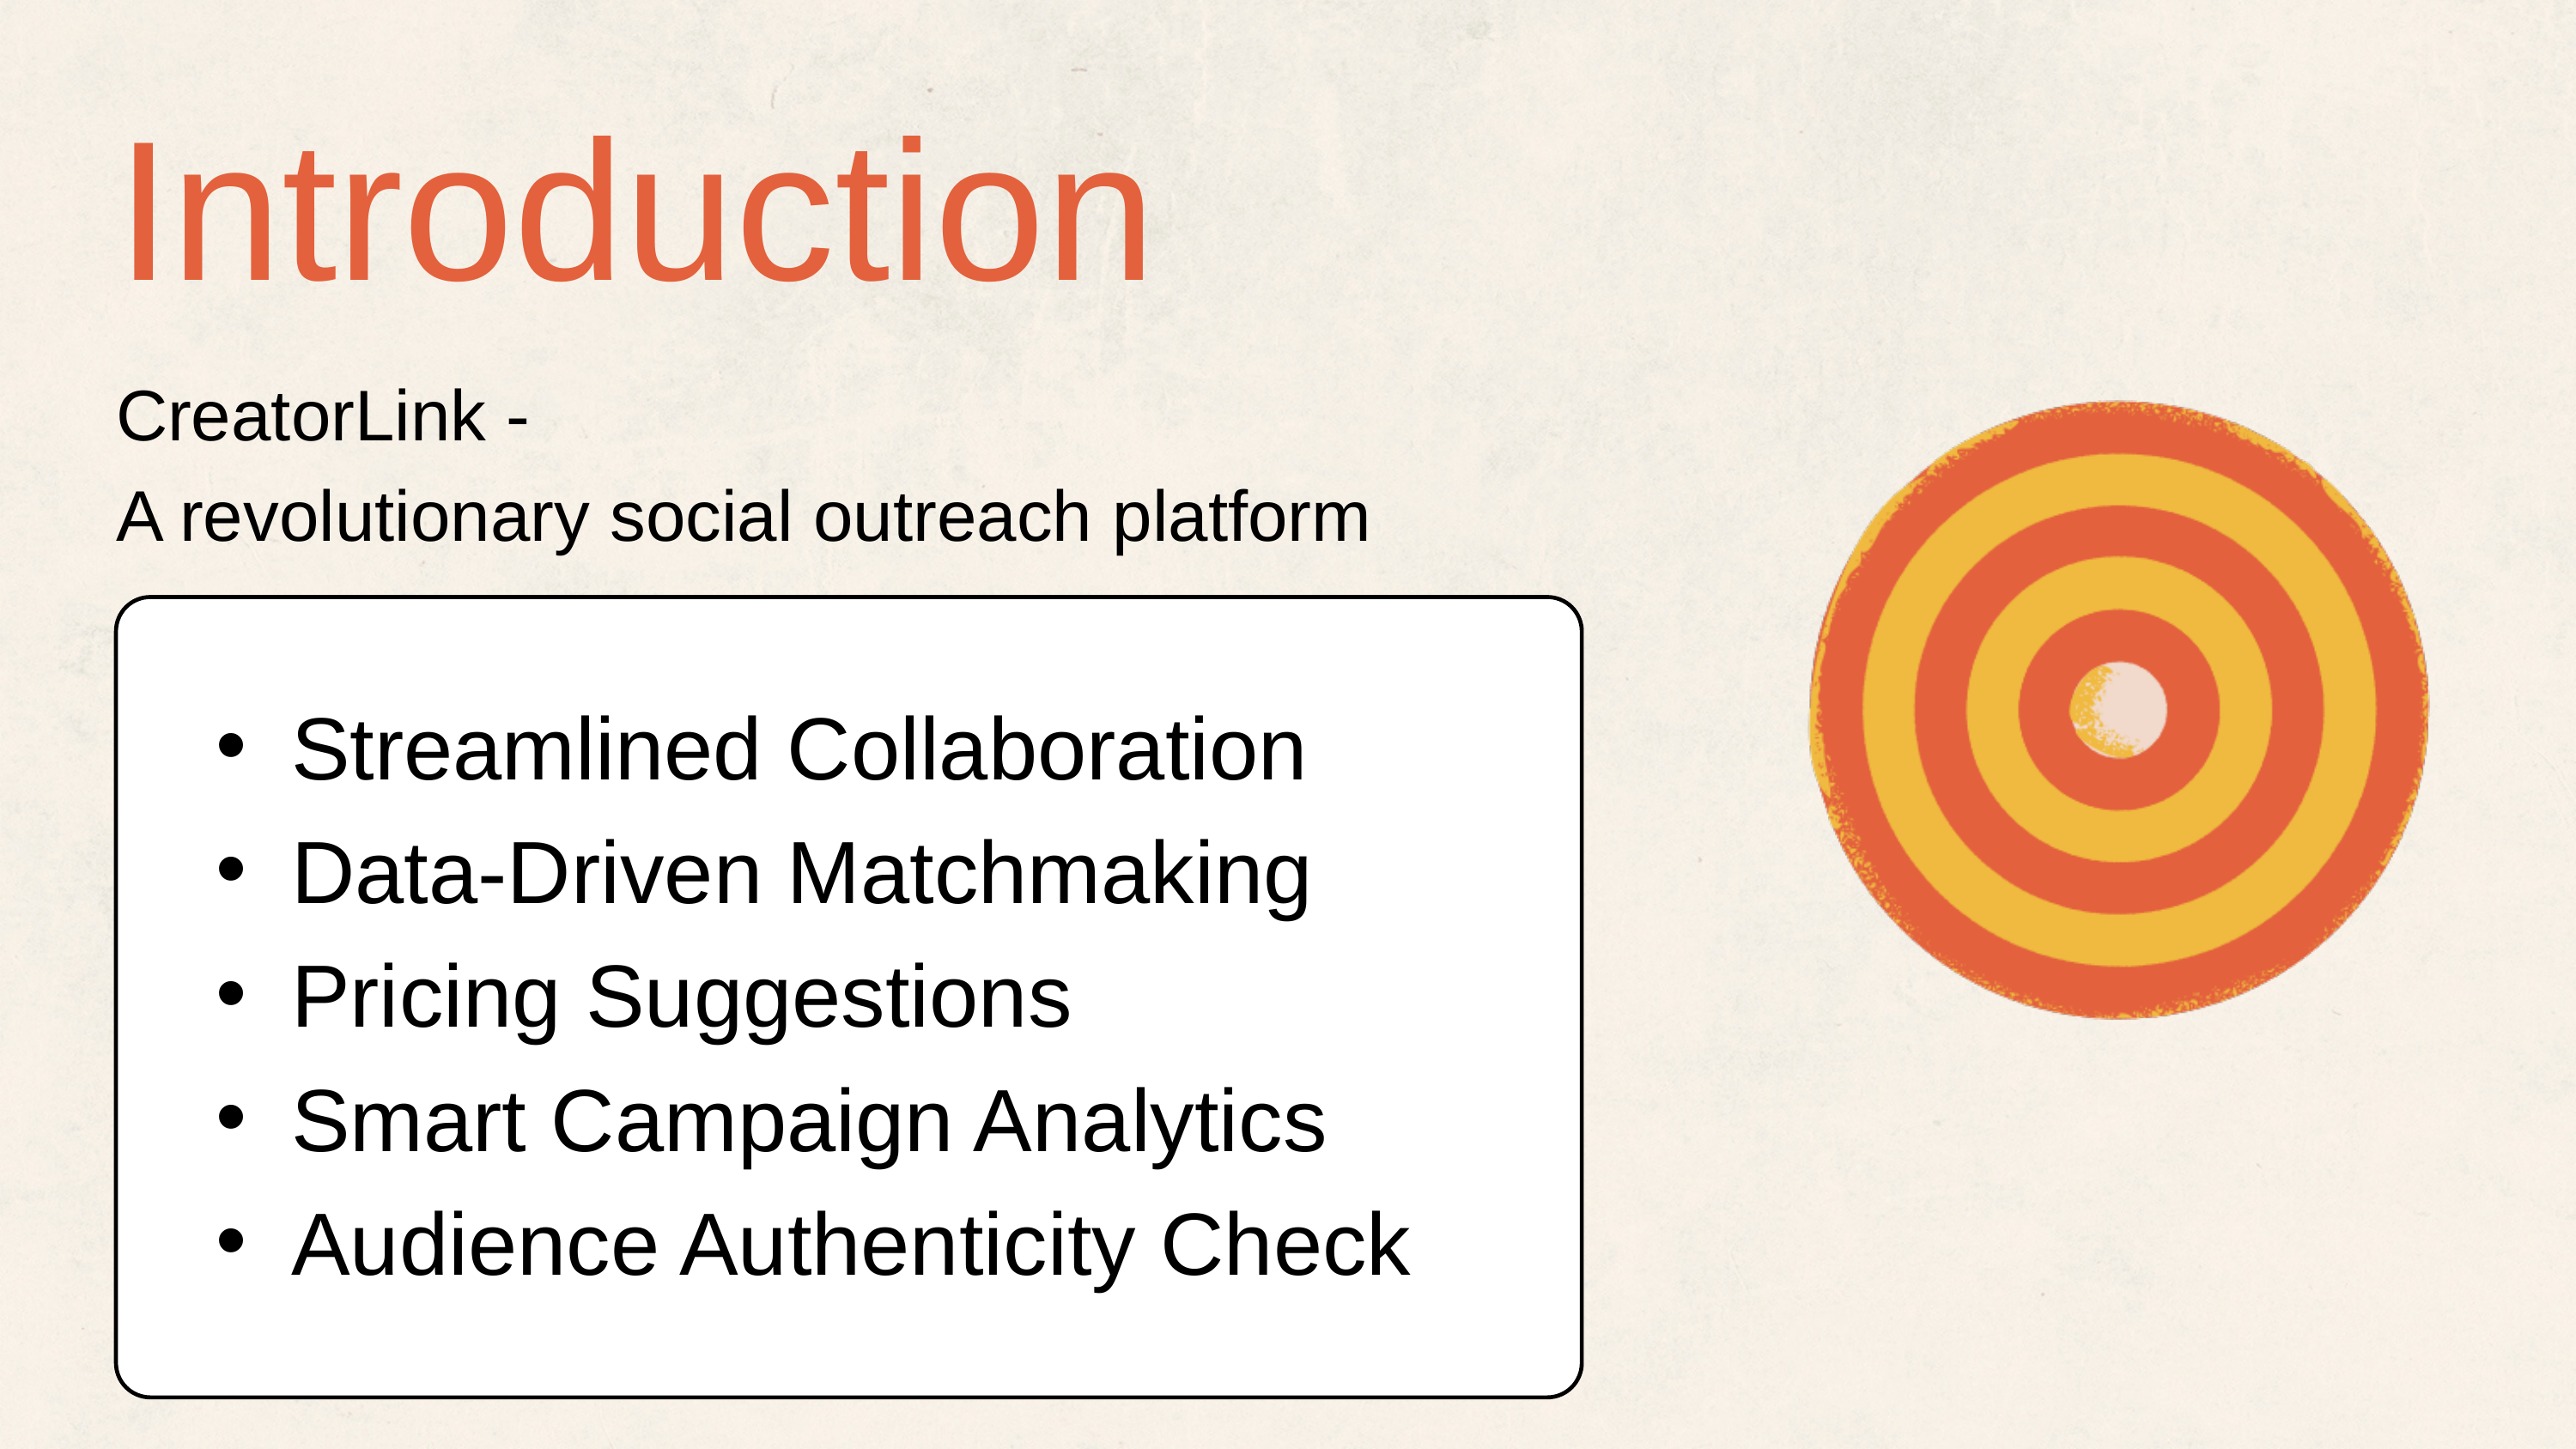

Introduction
CreatorLink -
A revolutionary social outreach platform

Streamlined Collaboration
Data-Driven Matchmaking
Pricing Suggestions
Smart Campaign Analytics
Audience Authenticity Check